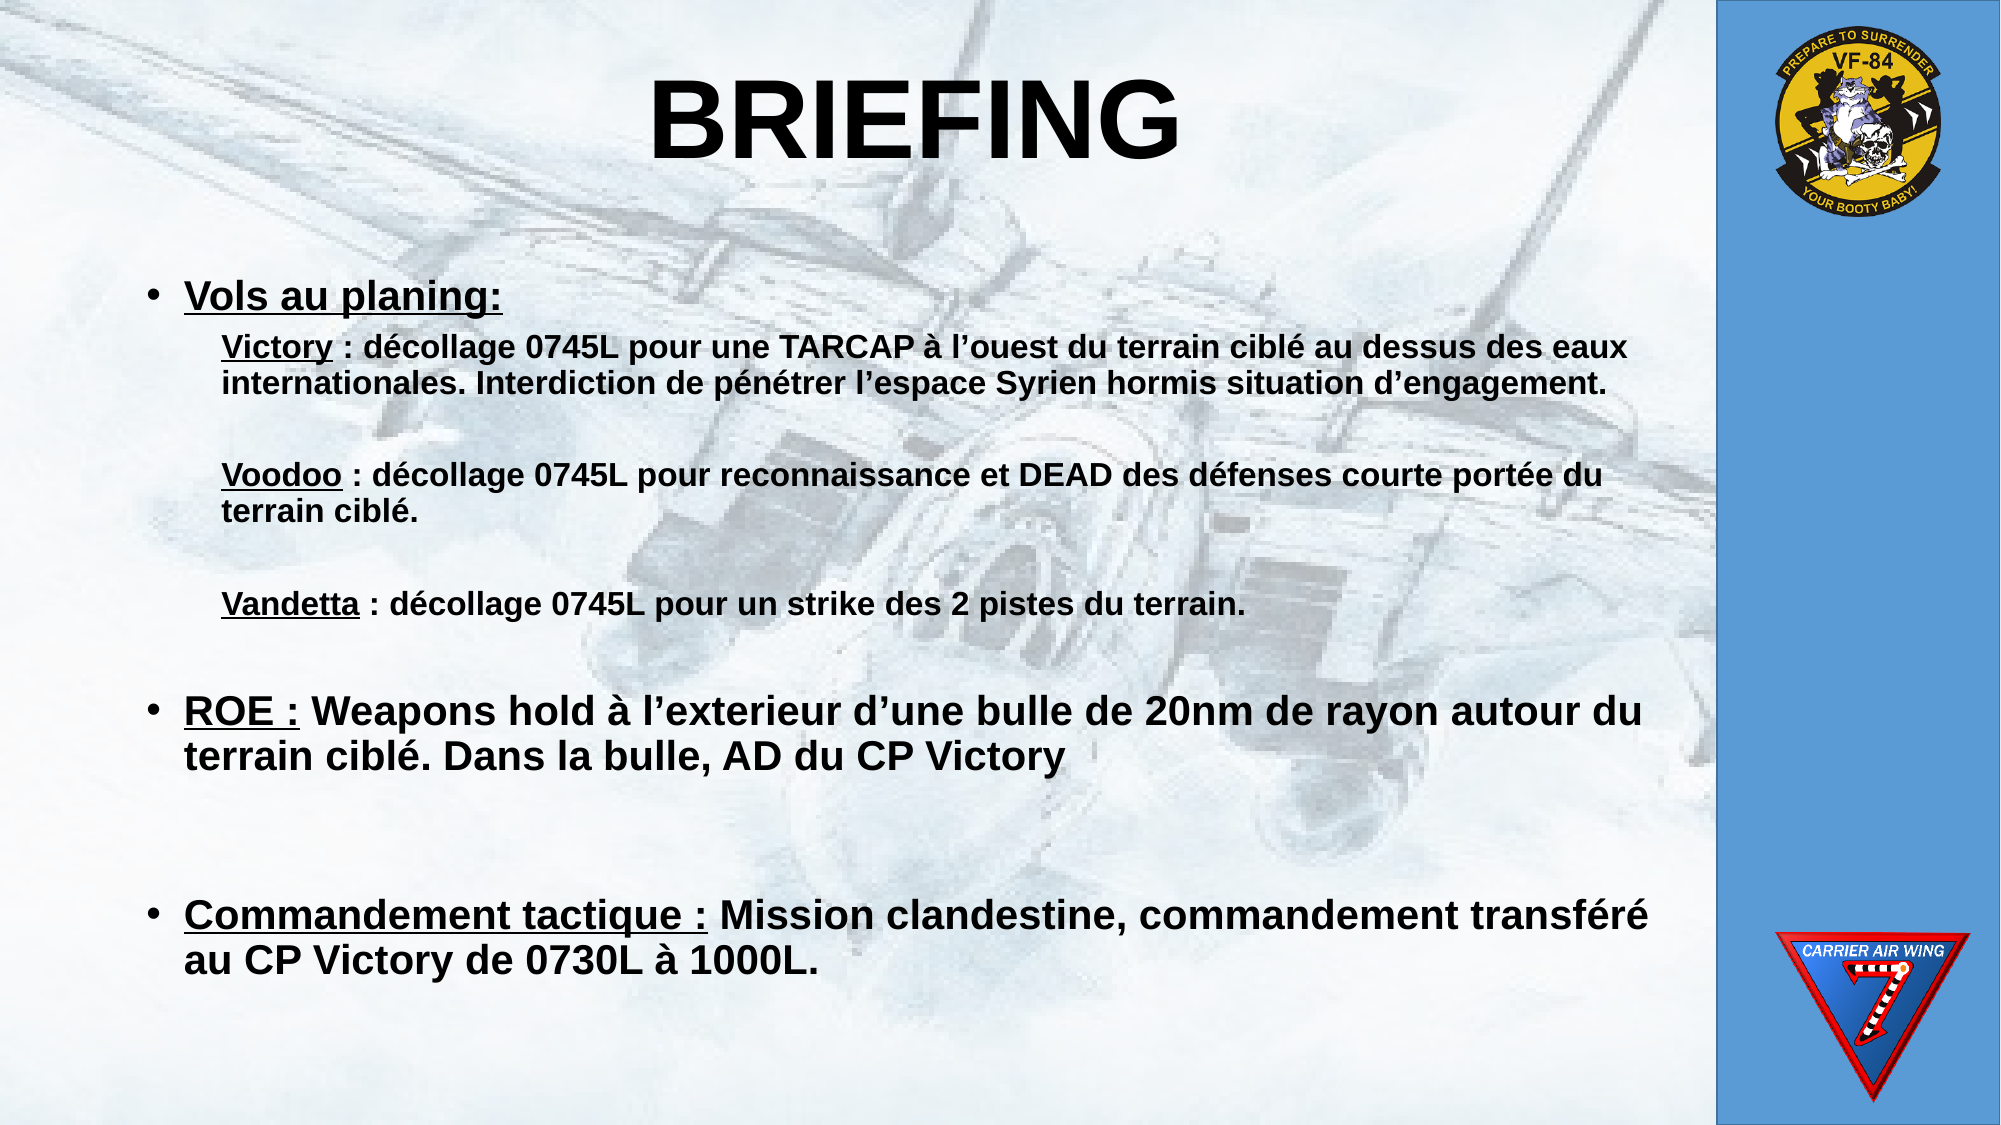

# BRIEFING
Vols au planing:
Victory : décollage 0745L pour une TARCAP à l’ouest du terrain ciblé au dessus des eaux internationales. Interdiction de pénétrer l’espace Syrien hormis situation d’engagement.

Voodoo : décollage 0745L pour reconnaissance et DEAD des défenses courte portée du terrain ciblé.

Vandetta : décollage 0745L pour un strike des 2 pistes du terrain.

ROE : Weapons hold à l’exterieur d’une bulle de 20nm de rayon autour du terrain ciblé. Dans la bulle, AD du CP Victory

Commandement tactique : Mission clandestine, commandement transféré au CP Victory de 0730L à 1000L.